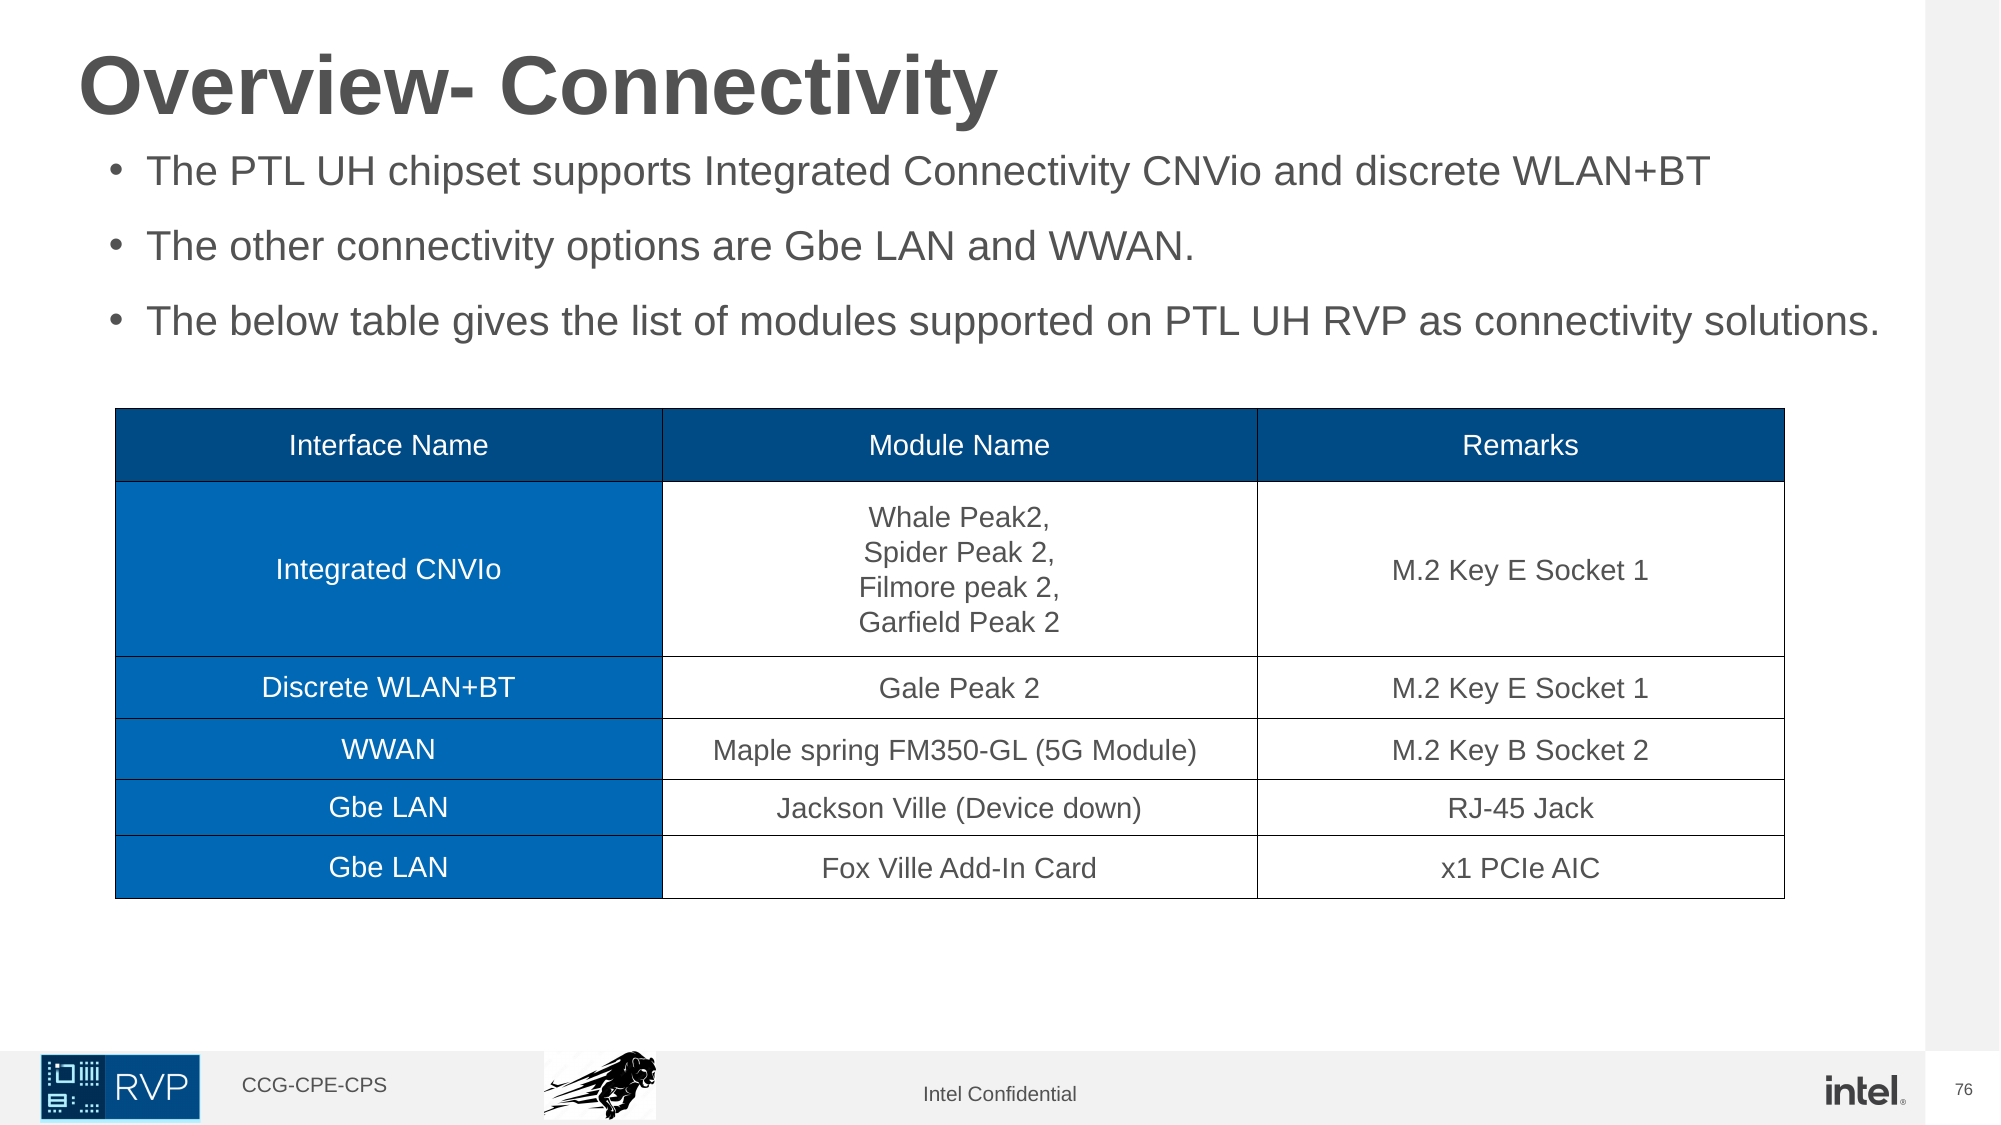

Overview- Connectivity

The PTL UH chipset supports Integrated Connectivity CNVio and discrete WLAN+BT
The other connectivity options are Gbe LAN and WWAN.
The below table gives the list of modules supported on PTL UH RVP as connectivity solutions.

| Interface Name | Module Name | Remarks |
| --- | --- | --- |
| Integrated CNVIo | Whale Peak2, Spider Peak 2, Filmore peak 2, Garfield Peak 2 | M.2 Key E Socket 1 |
| Discrete WLAN+BT | Gale Peak 2 | M.2 Key E Socket 1 |
| WWAN | Maple spring FM350-GL (5G Module) | M.2 Key B Socket 2 |
| Gbe LAN | Jackson Ville (Device down) | RJ-45 Jack |
| Gbe LAN | Fox Ville Add-In Card | x1 PCIe AIC |